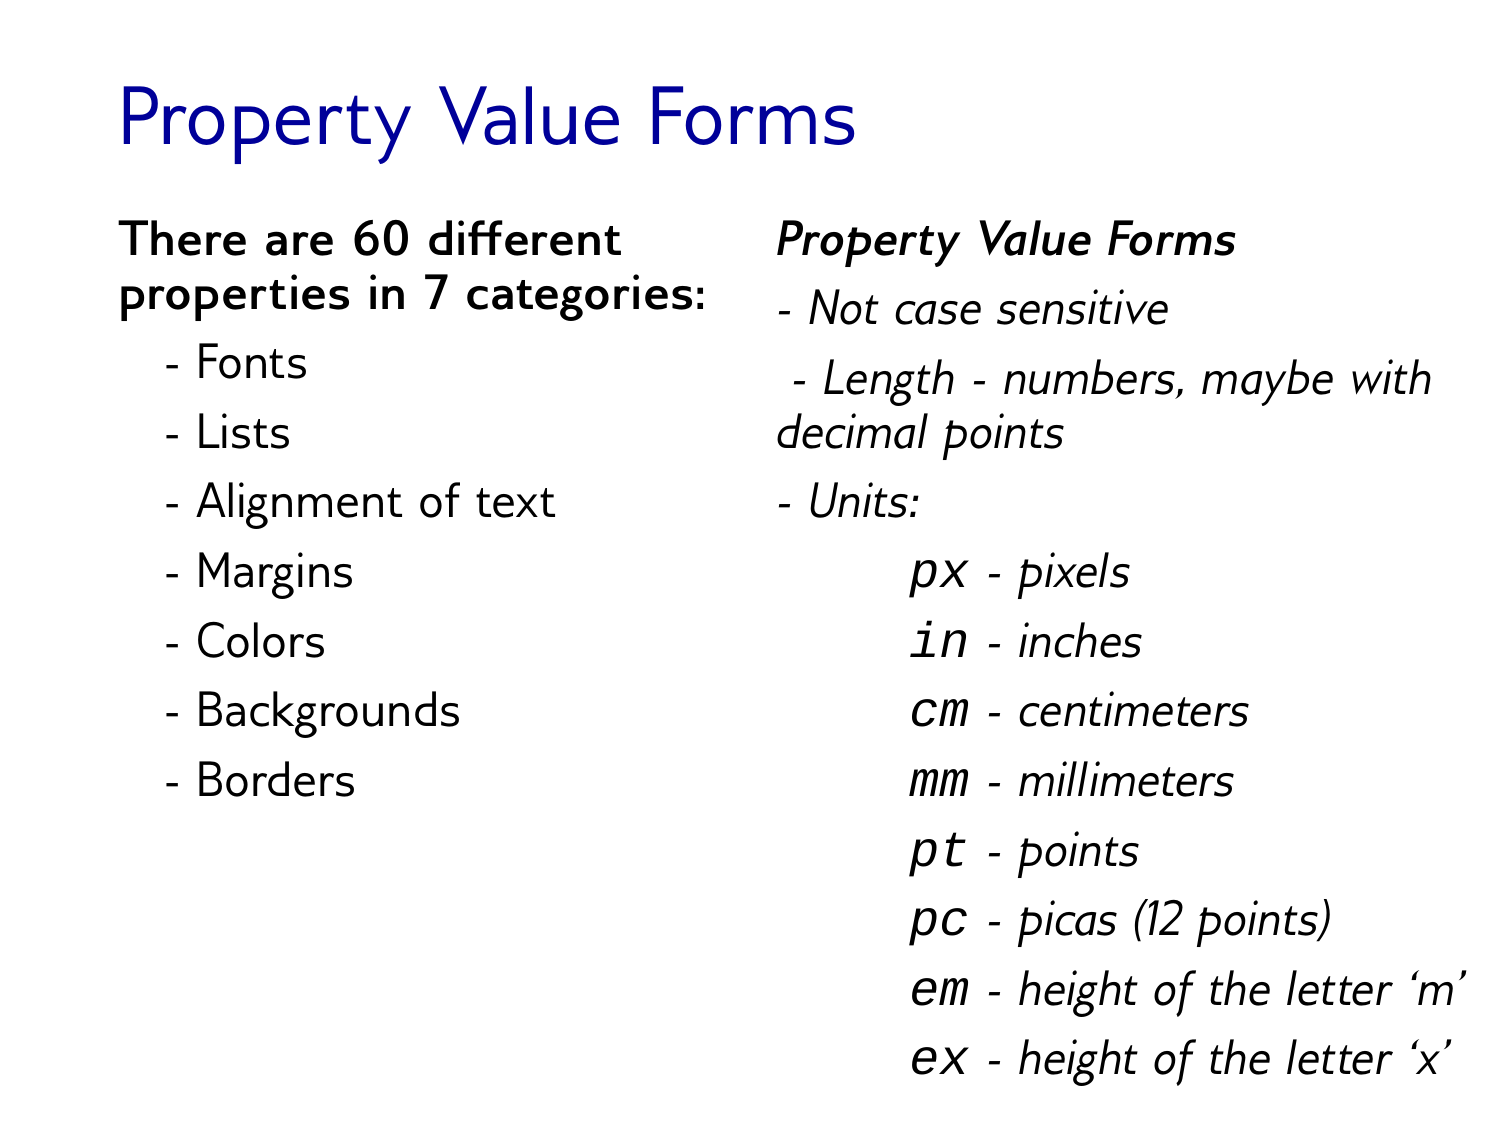

# Property Value Forms
There are 60 different properties in 7 categories:
   - Fonts
   - Lists
   - Alignment of text
   - Margins
   - Colors
   - Backgrounds
   - Borders

Property Value Forms
- Not case sensitive
 - Length - numbers, maybe with decimal points
- Units:
         px - pixels
         in - inches
         cm - centimeters
         mm - millimeters
         pt - points
         pc - picas (12 points)
         em - height of the letter ‘m’
         ex - height of the letter ‘x’